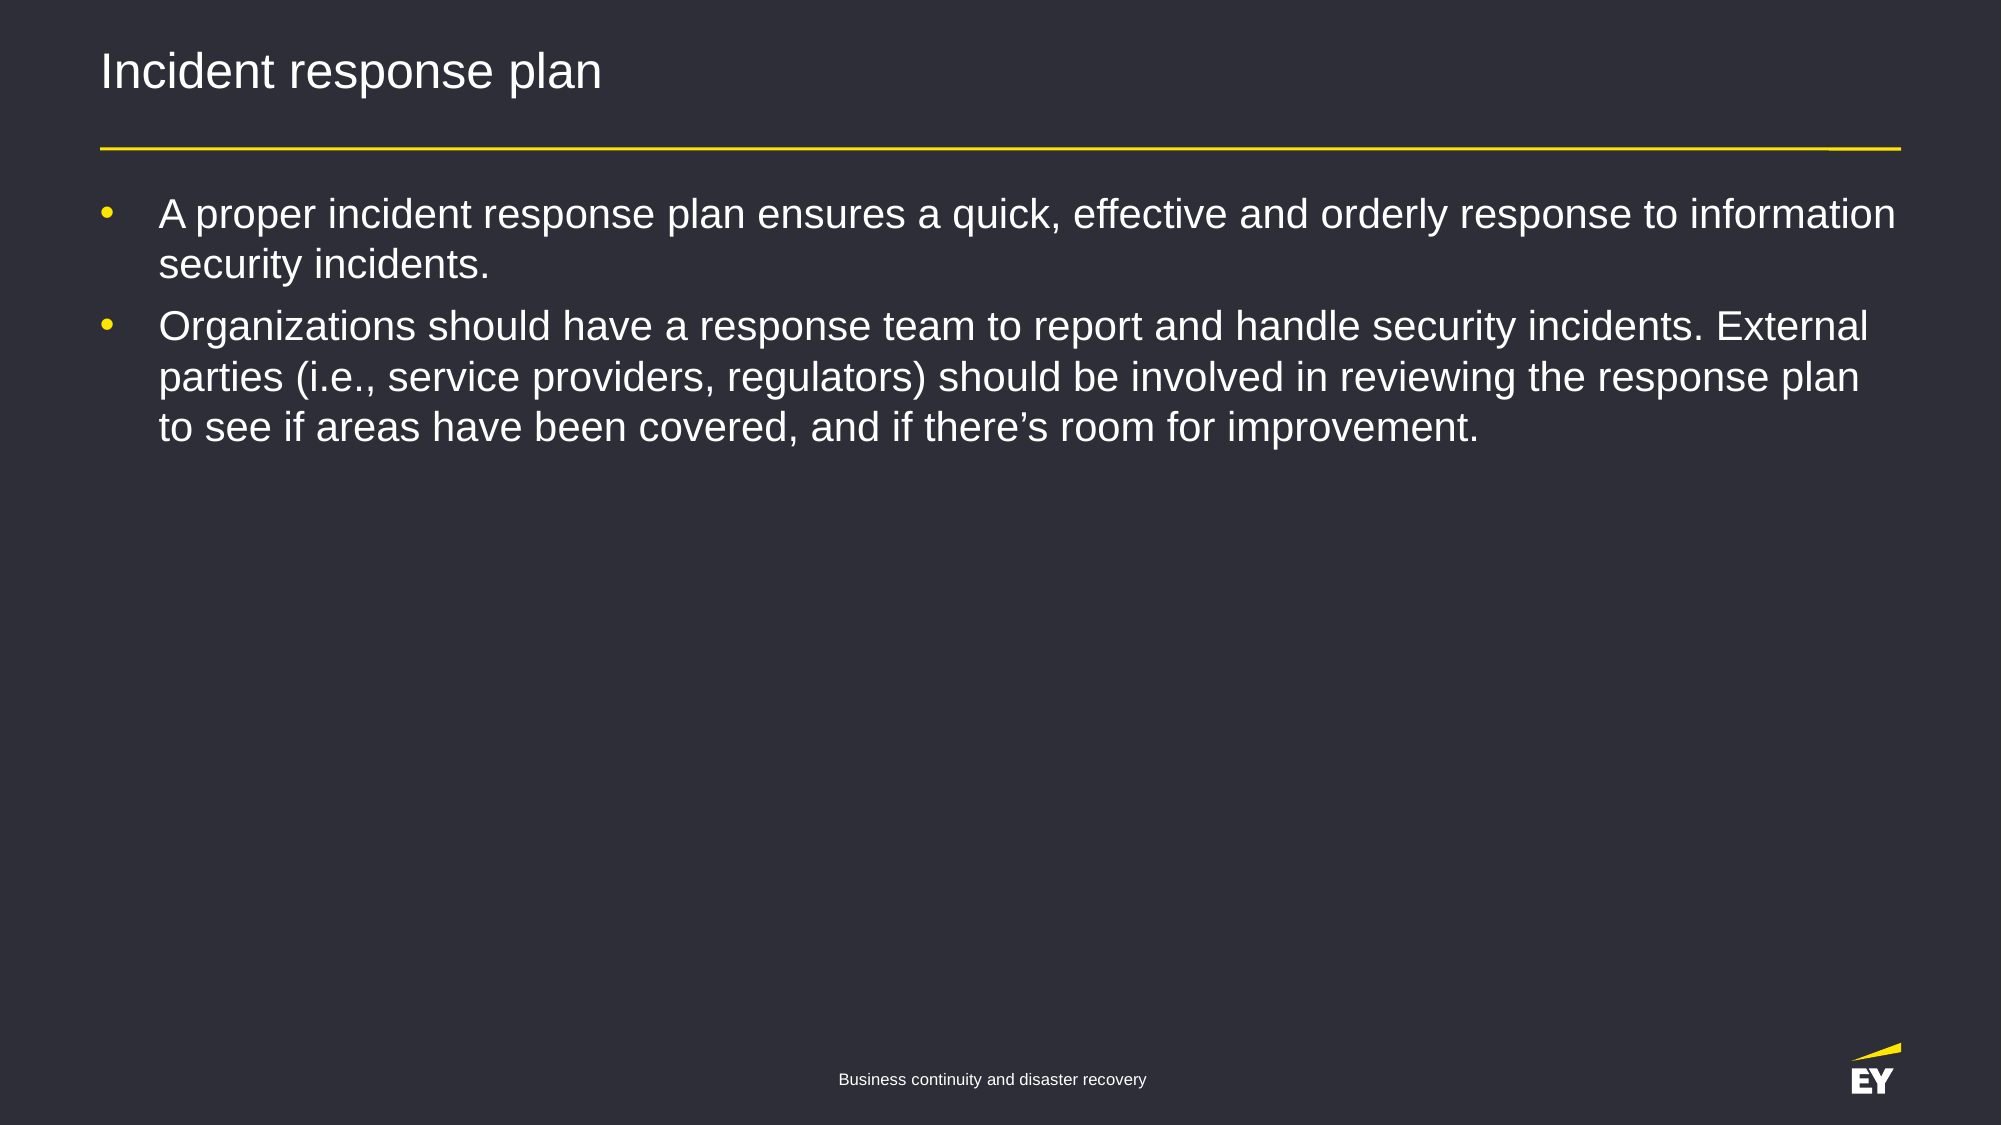

# Incident response plan

A proper incident response plan ensures a quick, effective and orderly response to information security incidents.
Organizations should have a response team to report and handle security incidents. External parties (i.e., service providers, regulators) should be involved in reviewing the response plan to see if areas have been covered, and if there’s room for improvement.